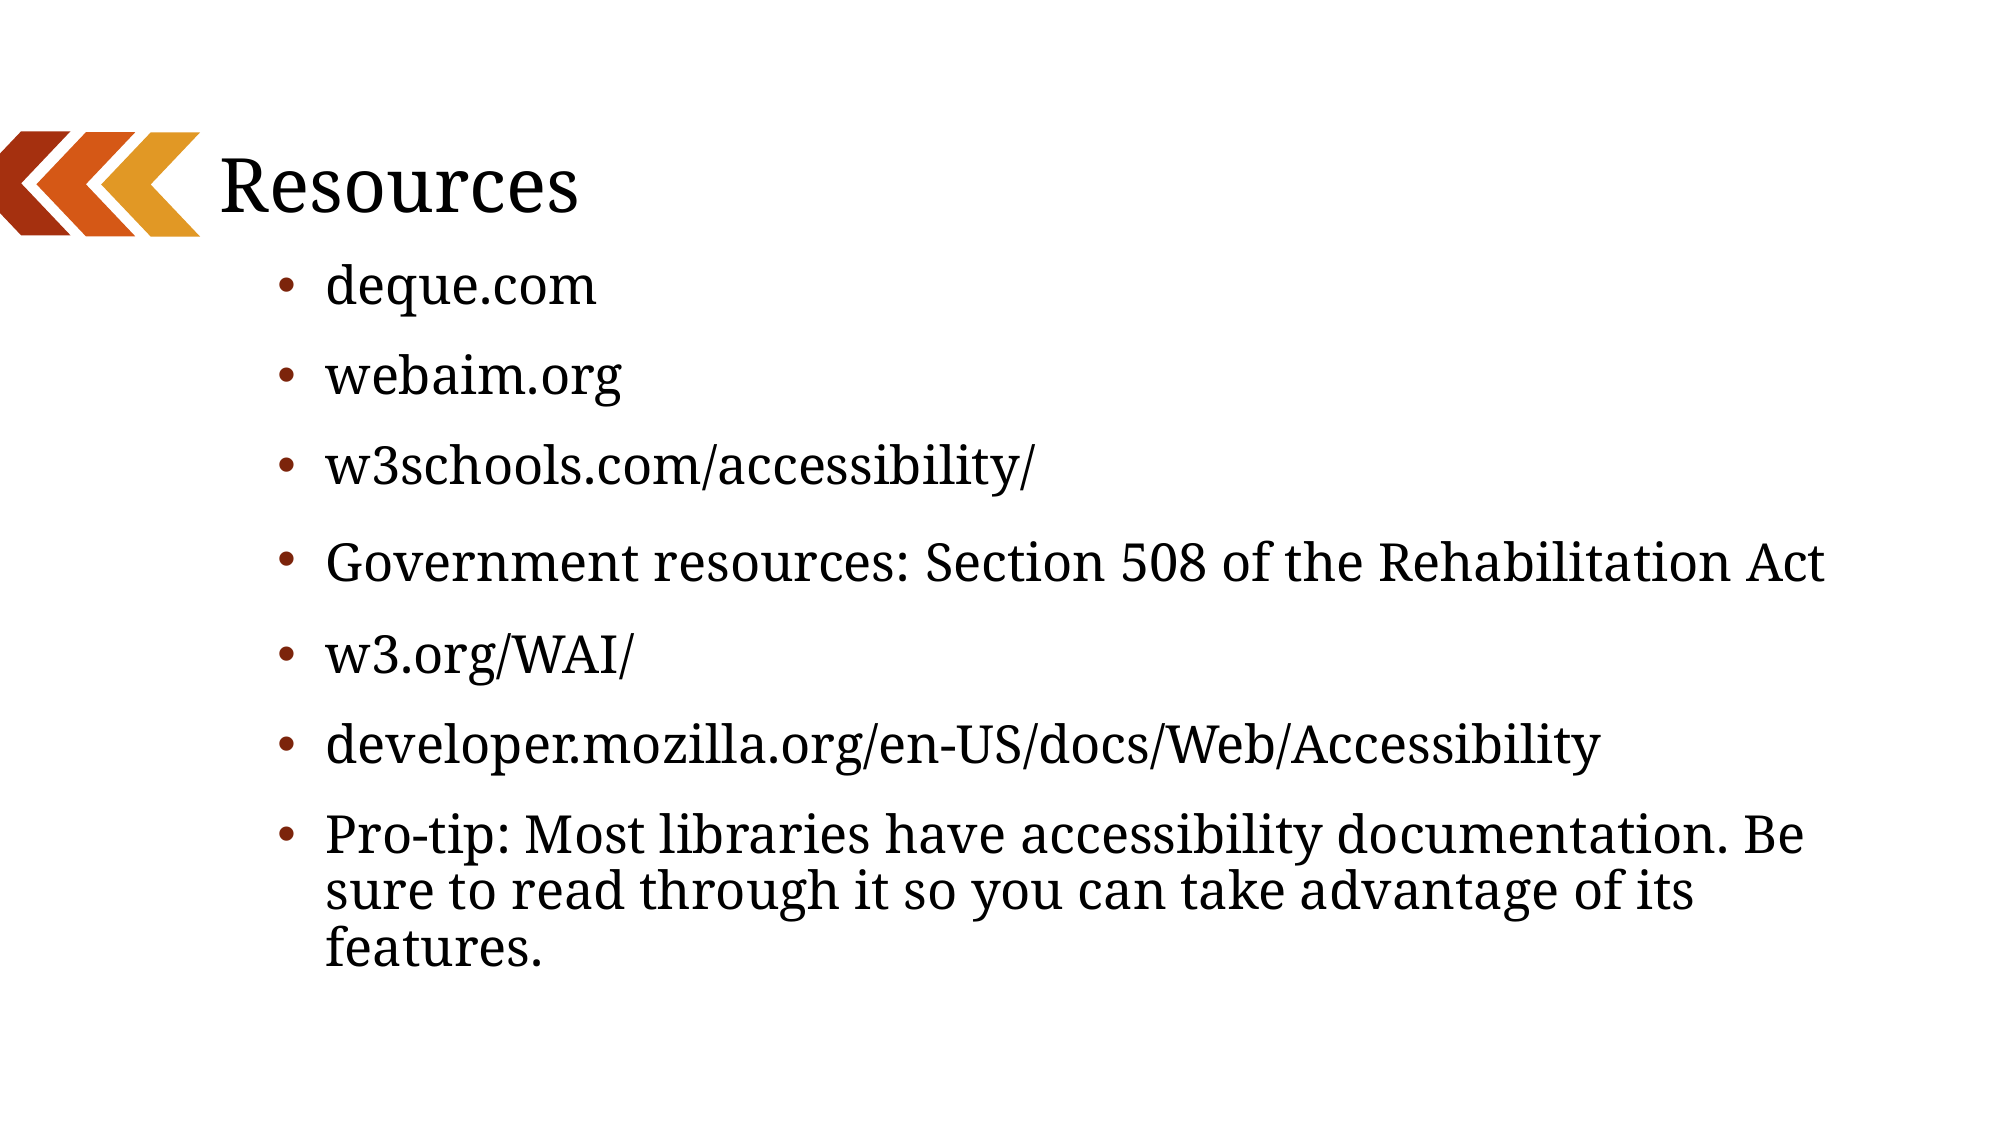

# Resources
deque.com
webaim.org
w3schools.com/accessibility/
Government resources: Section 508 of the Rehabilitation Act
w3.org/WAI/
developer.mozilla.org/en-US/docs/Web/Accessibility
Pro-tip: Most libraries have accessibility documentation. Be sure to read through it so you can take advantage of its features.